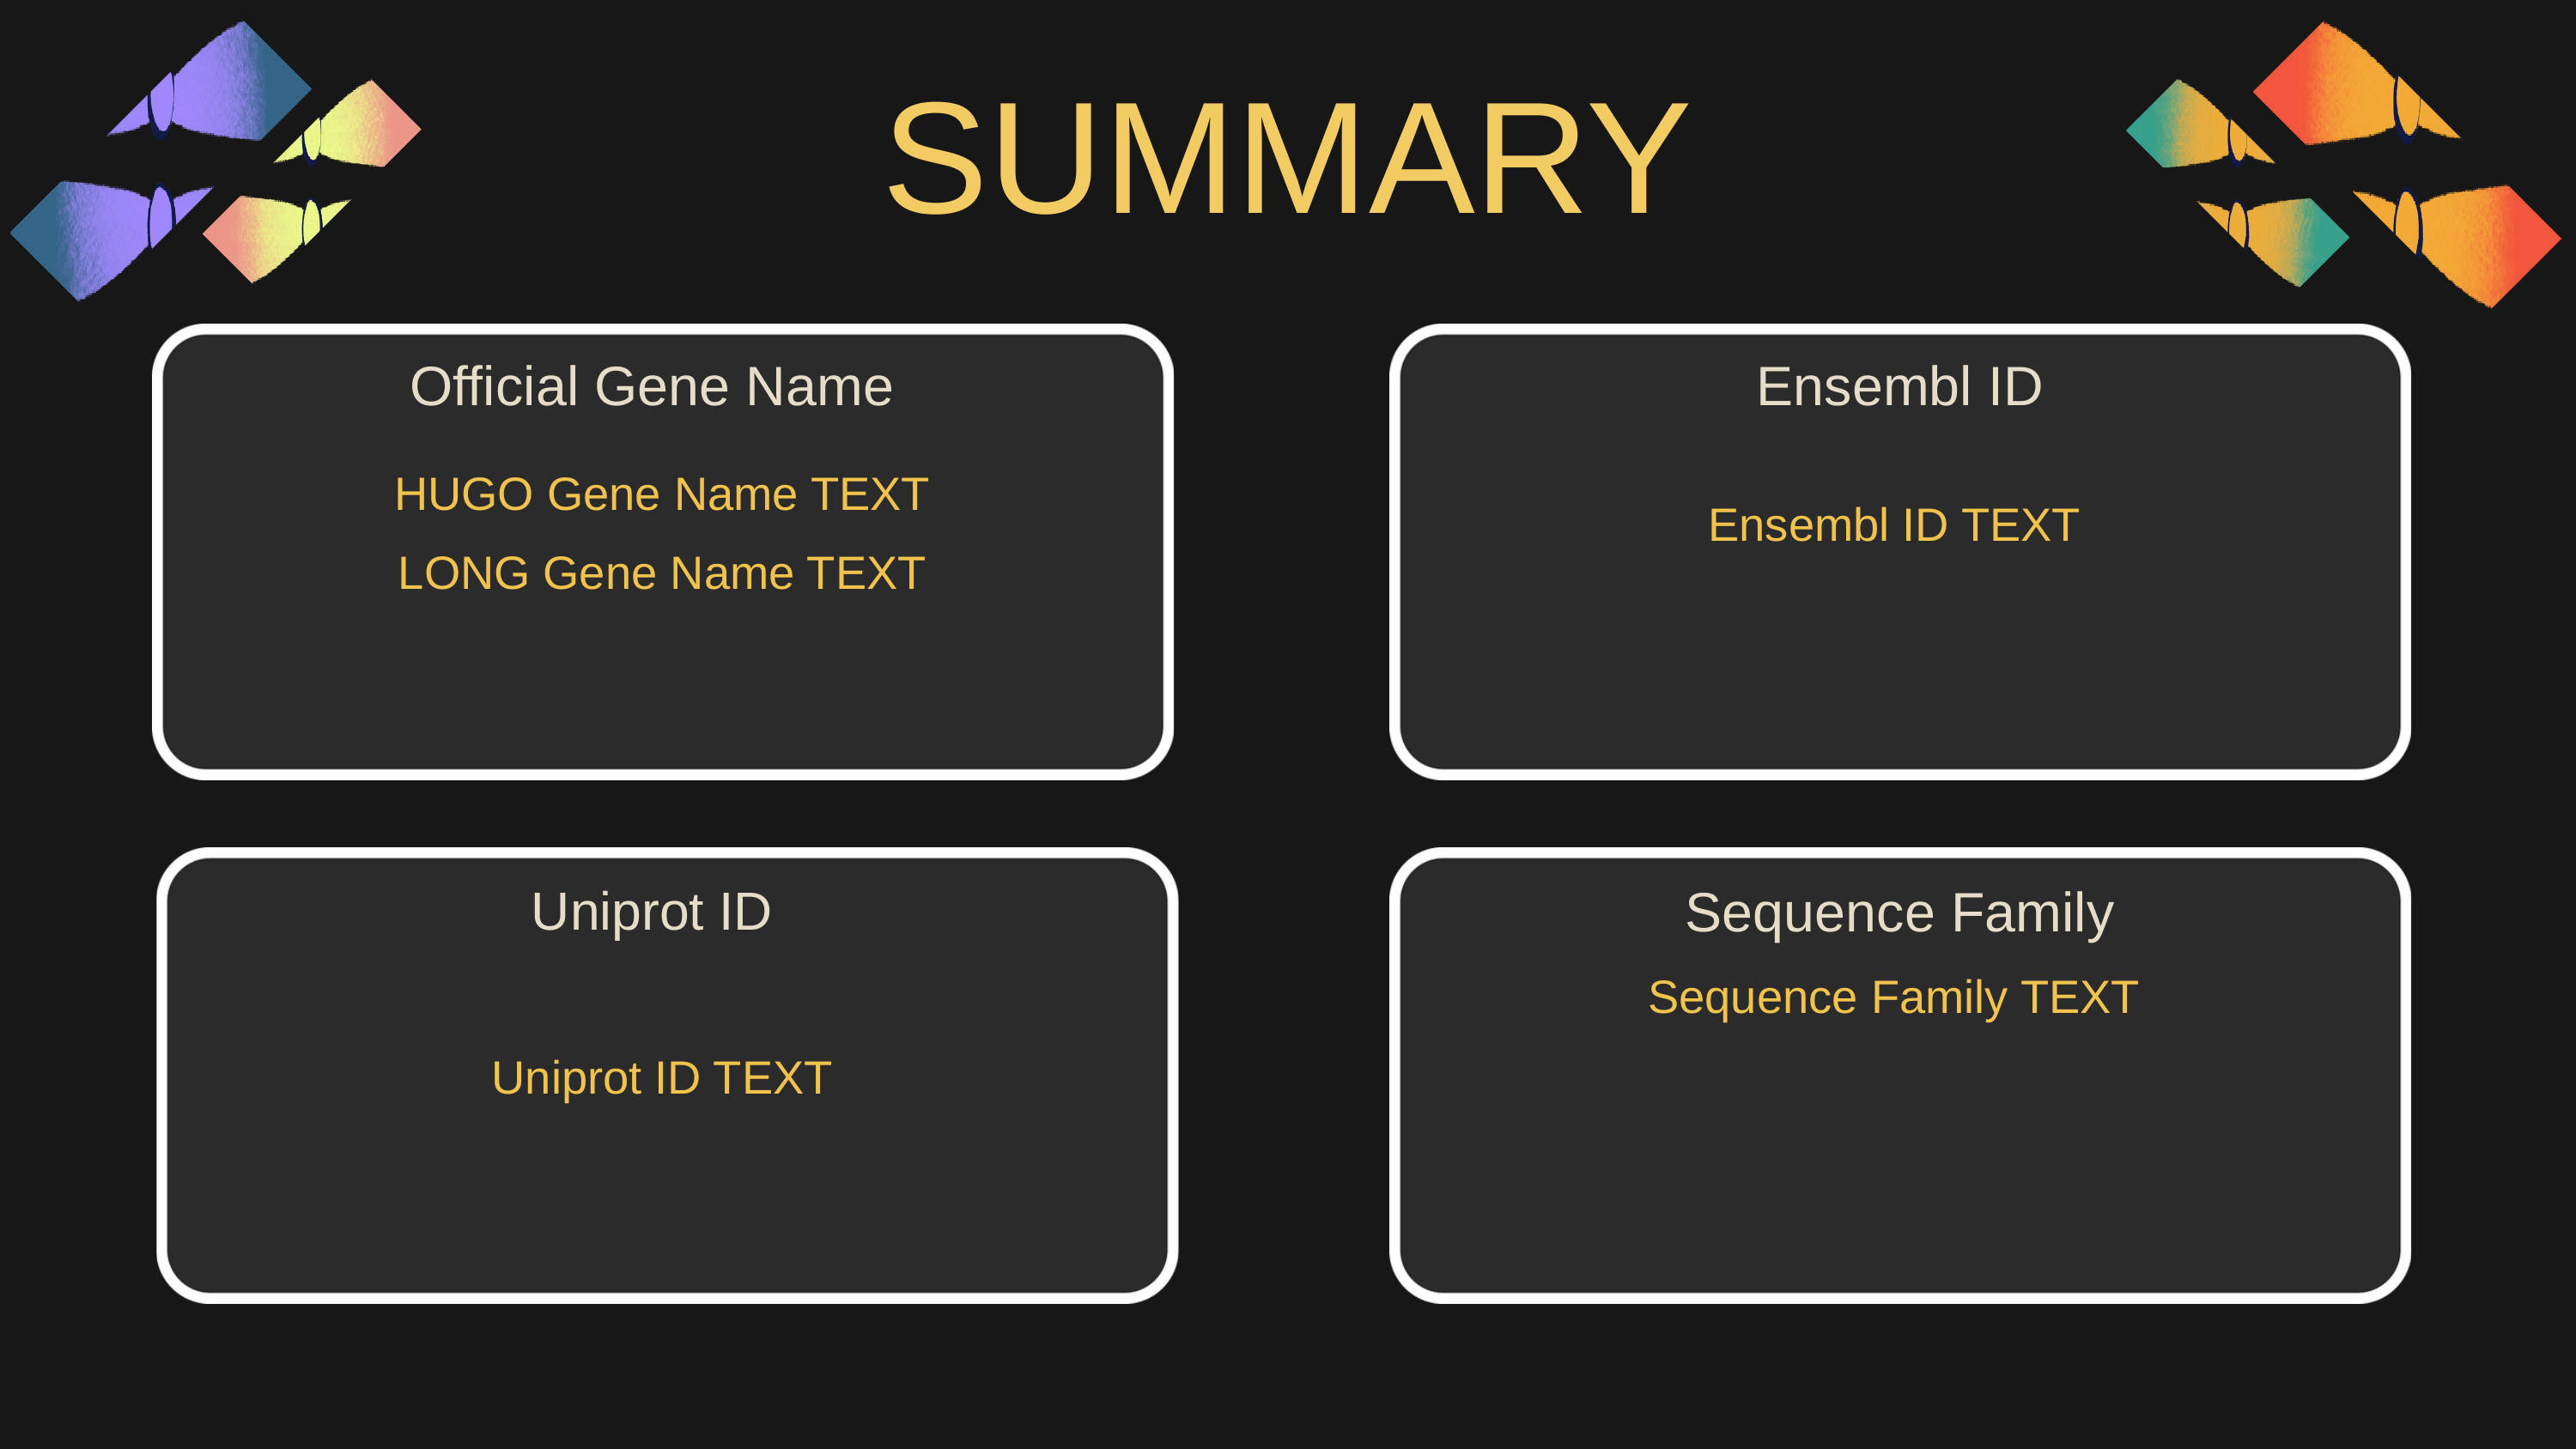

SUMMARY

Official Gene Name
Ensembl ID
HUGO Gene Name TEXT
Ensembl ID TEXT
LONG Gene Name TEXT

Sequence Family
Uniprot ID
Sequence Family TEXT
Uniprot ID TEXT